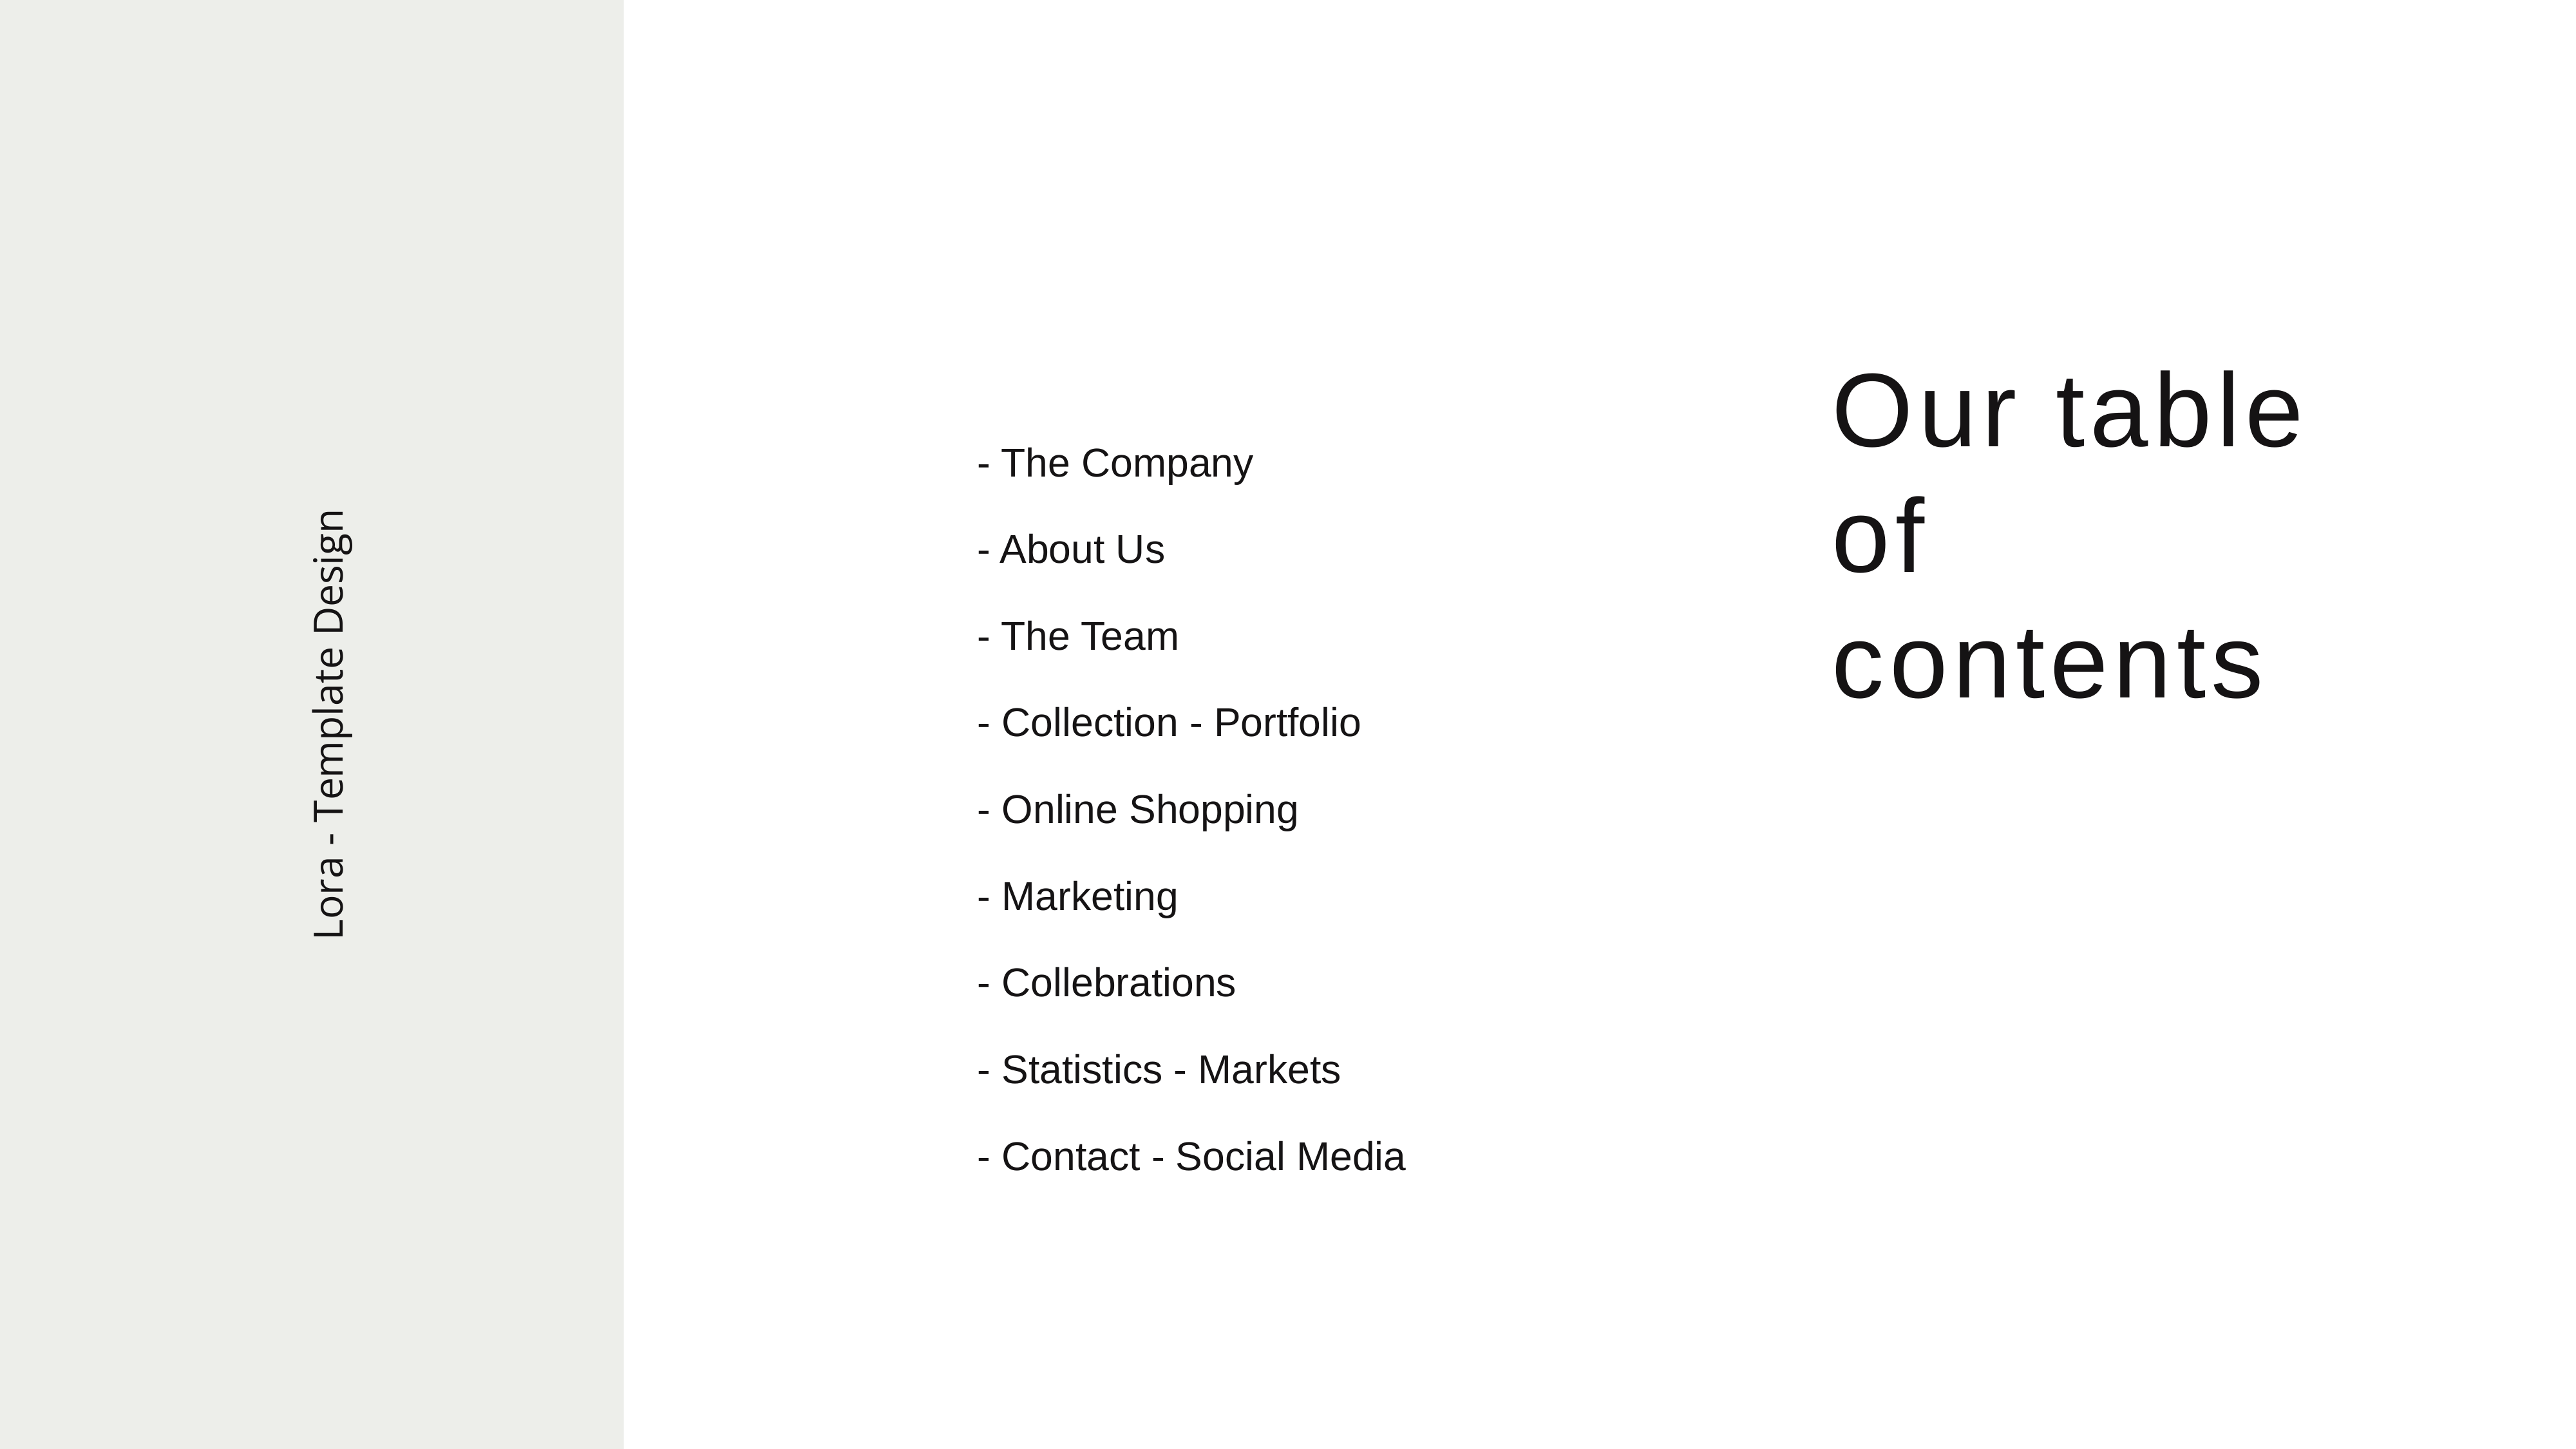

Our table
of contents
- The Company
- About Us
- The Team
- Collection - Portfolio
Lora - Template Design
- Online Shopping
- Marketing
- Collebrations
- Statistics - Markets
- Contact - Social Media